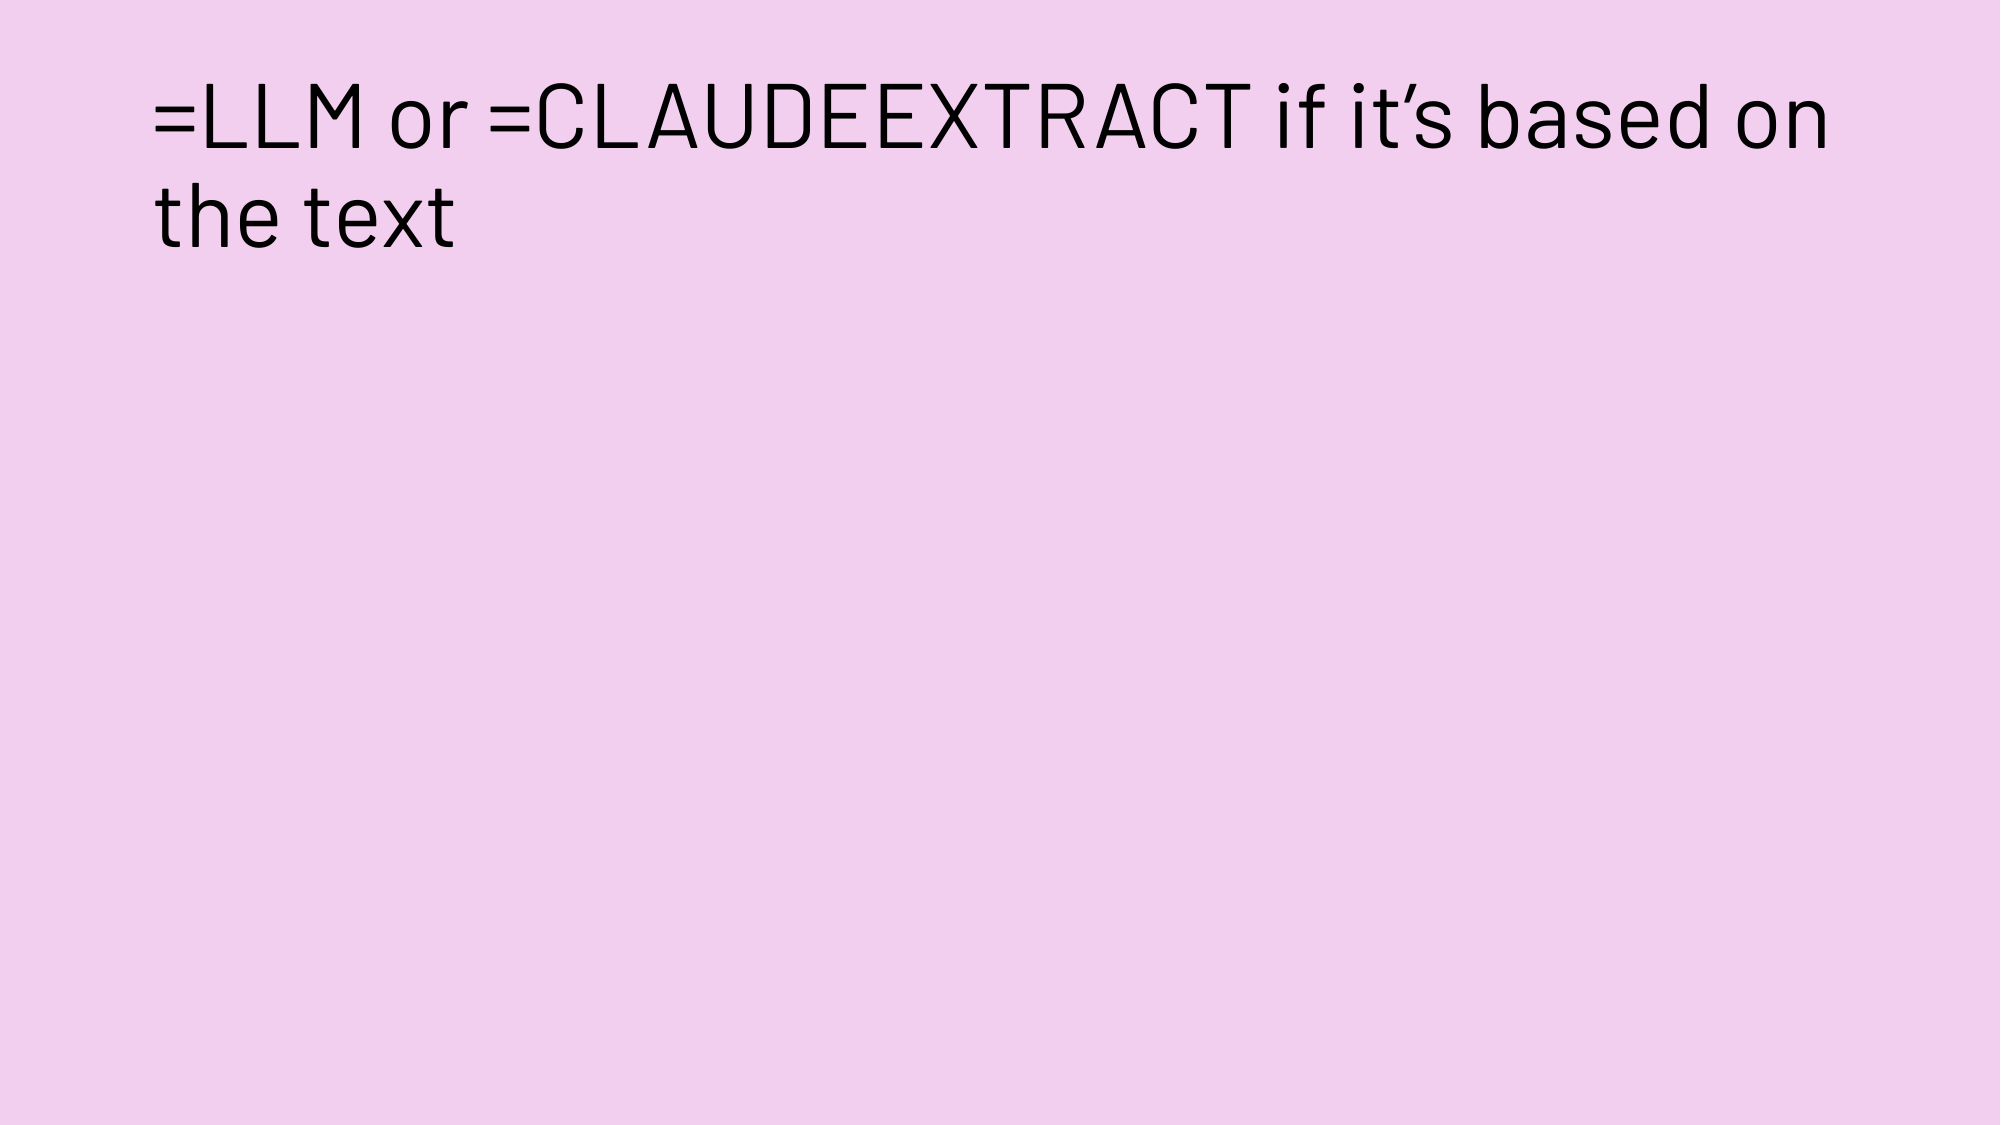

# =LLM or =CLAUDEEXTRACT if it’s based on the text